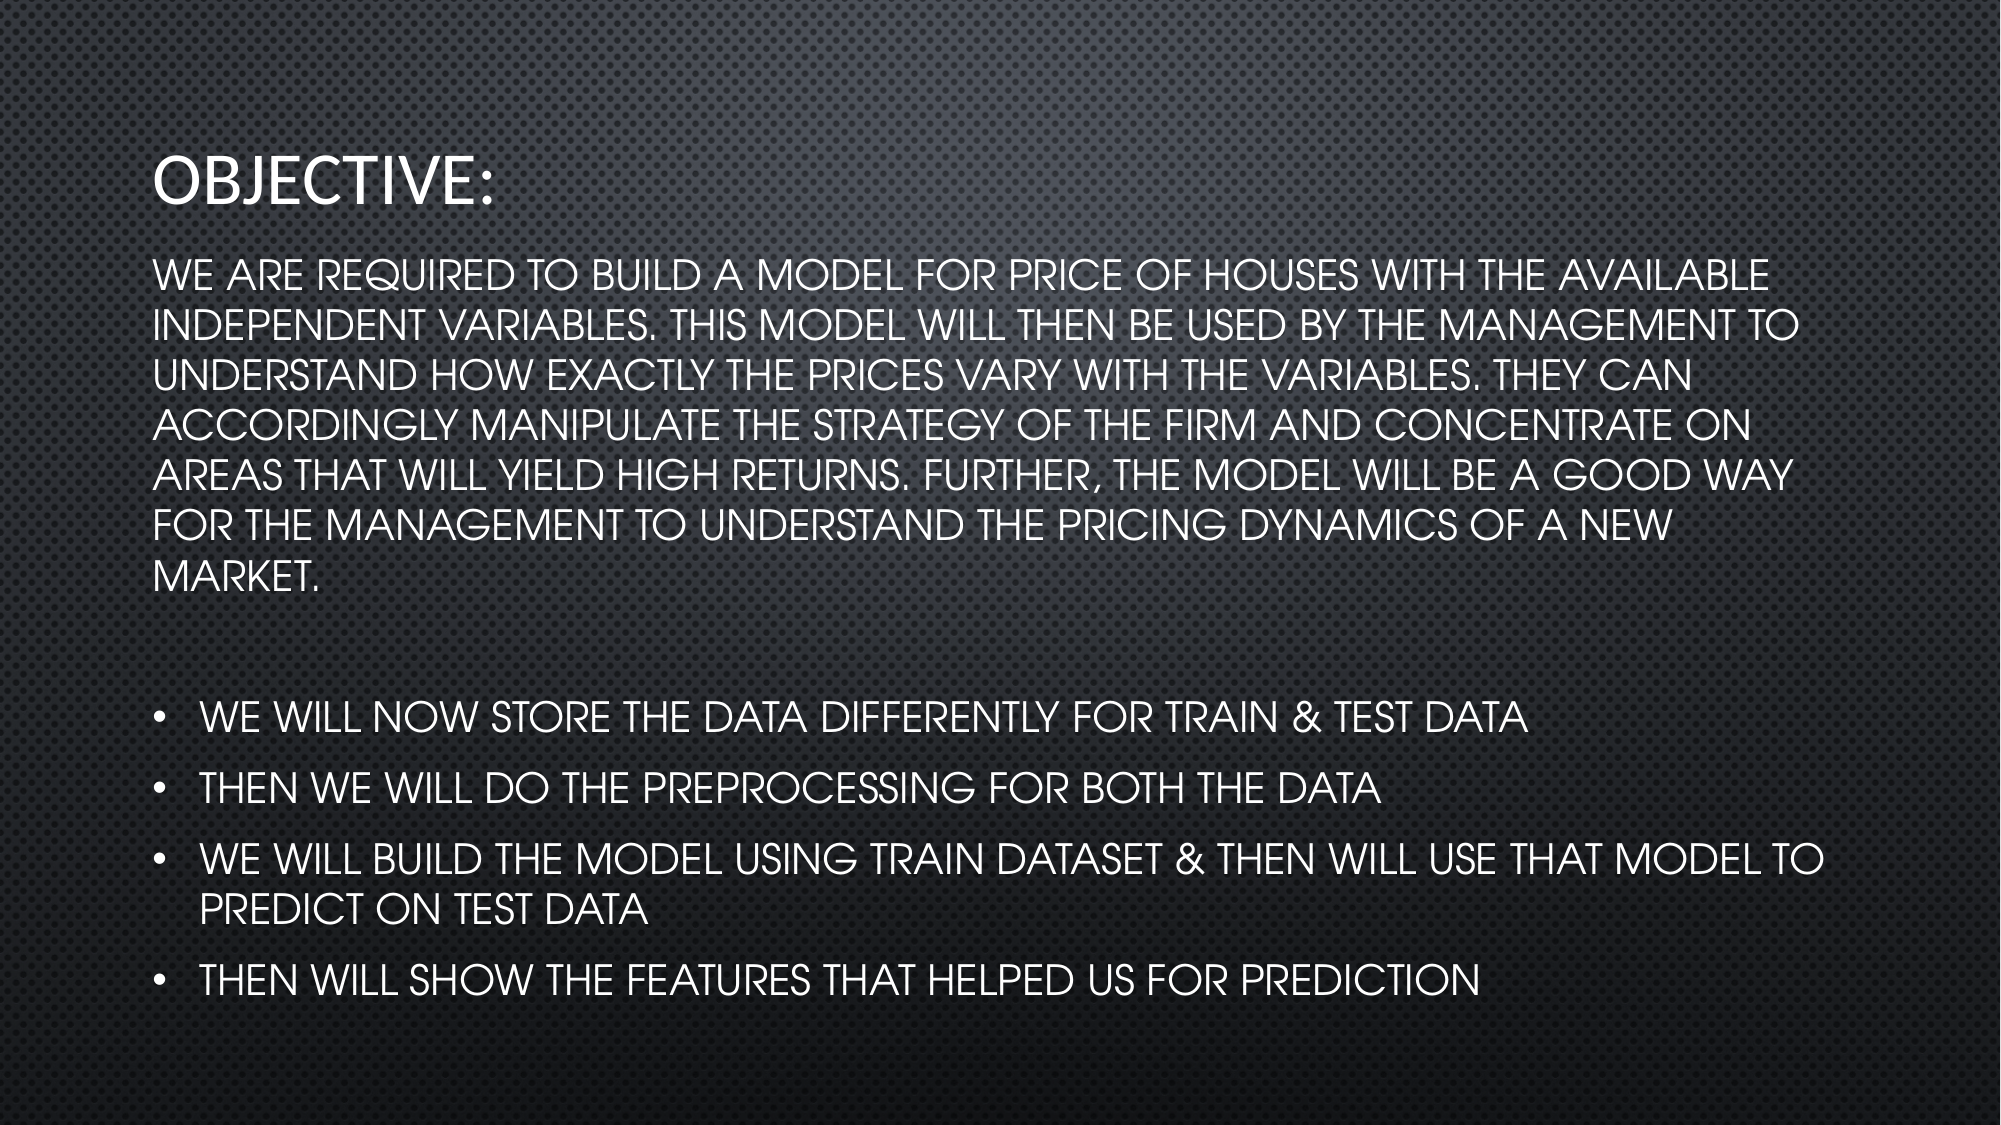

# OBJECTIVE:
We are required to build a model for price of houses with the available independent variables. this model will then be used by the management to understand how exactly the prices vary with the variables. they can accordingly manipulate the strategy of the firm and concentrate on areas that will yield high returns. further, the model will be a good way for the management to understand the pricing dynamics of a new market.

We will now store the data differently for train & test data
Then we will do the preprocessing for both the data
We will build the model using train dataset & then will use that model to predict on test data
Then will show the features that helped us for prediction